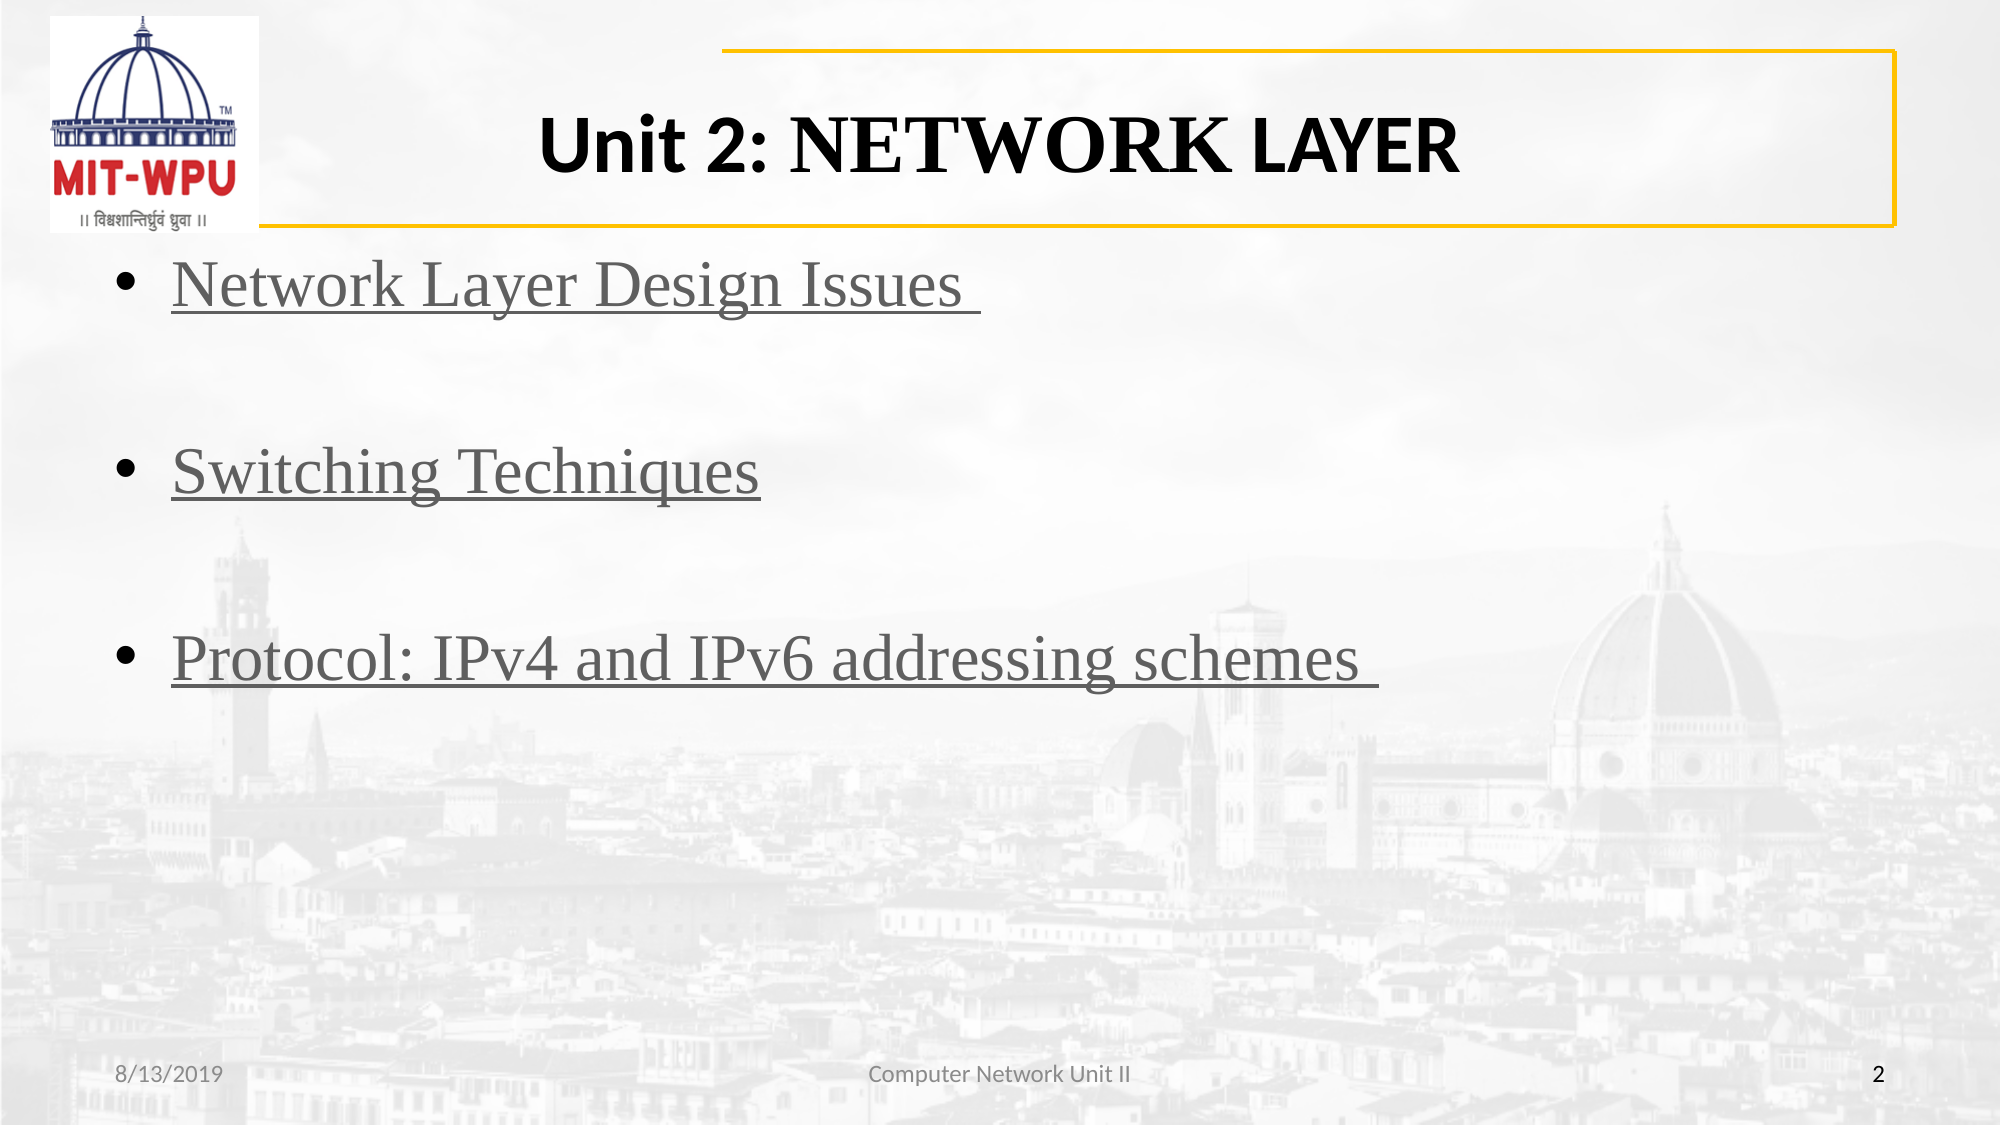

# Unit 2: NETWORK LAYER
Network Layer Design Issues

Switching Techniques

Protocol: IPv4 and IPv6 addressing schemes

8/13/2019
Computer Network Unit II
2